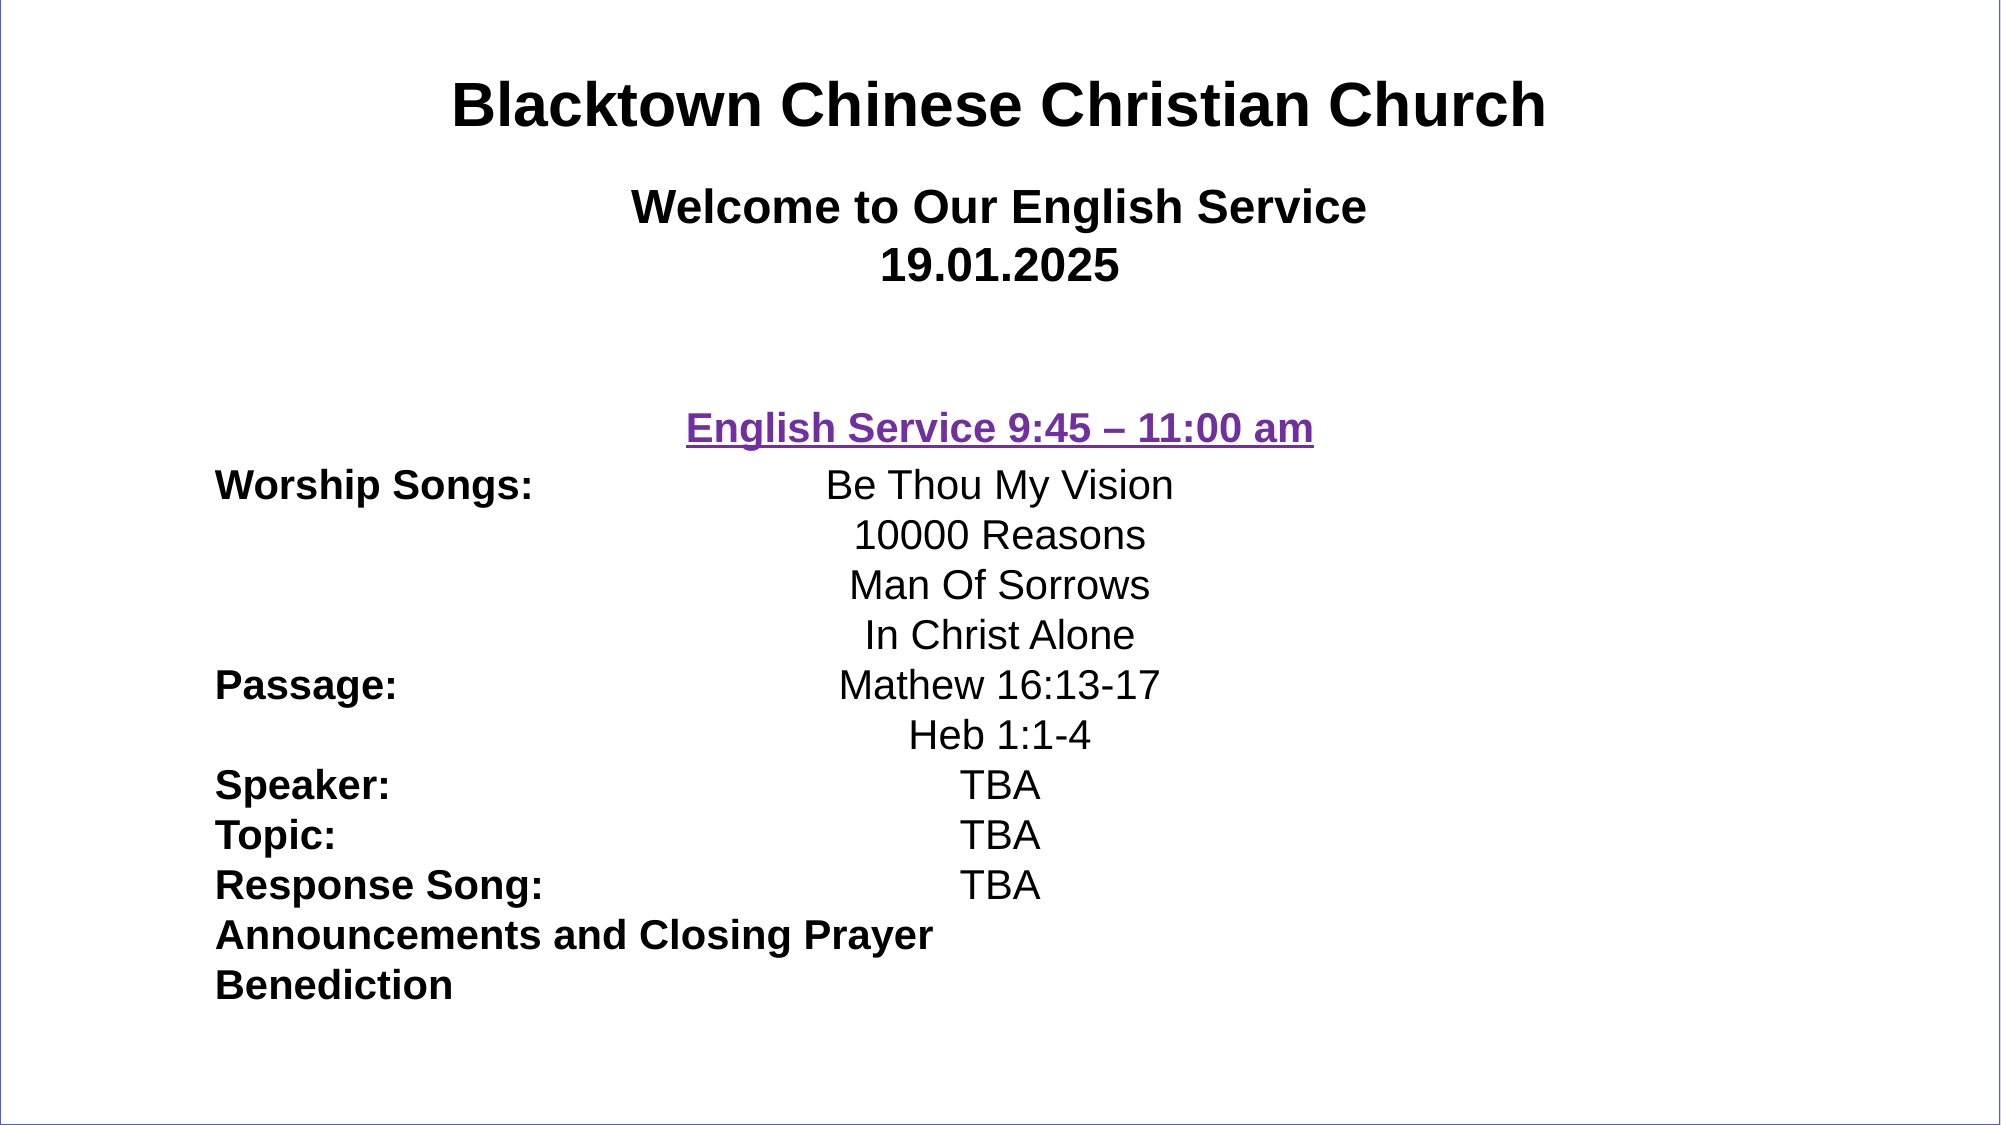

Blacktown Chinese Christian Church
Welcome to Our English Service
19.01.2025
English Service 9:45 – 11:00 am
Worship Songs:
Passage:
Speaker:
Topic:
Response Song:
Announcements and Closing Prayer
Benediction
Be Thou My Vision
10000 Reasons
Man Of Sorrows
In Christ Alone
Mathew 16:13-17
Heb 1:1-4
TBA
TBA
TBA